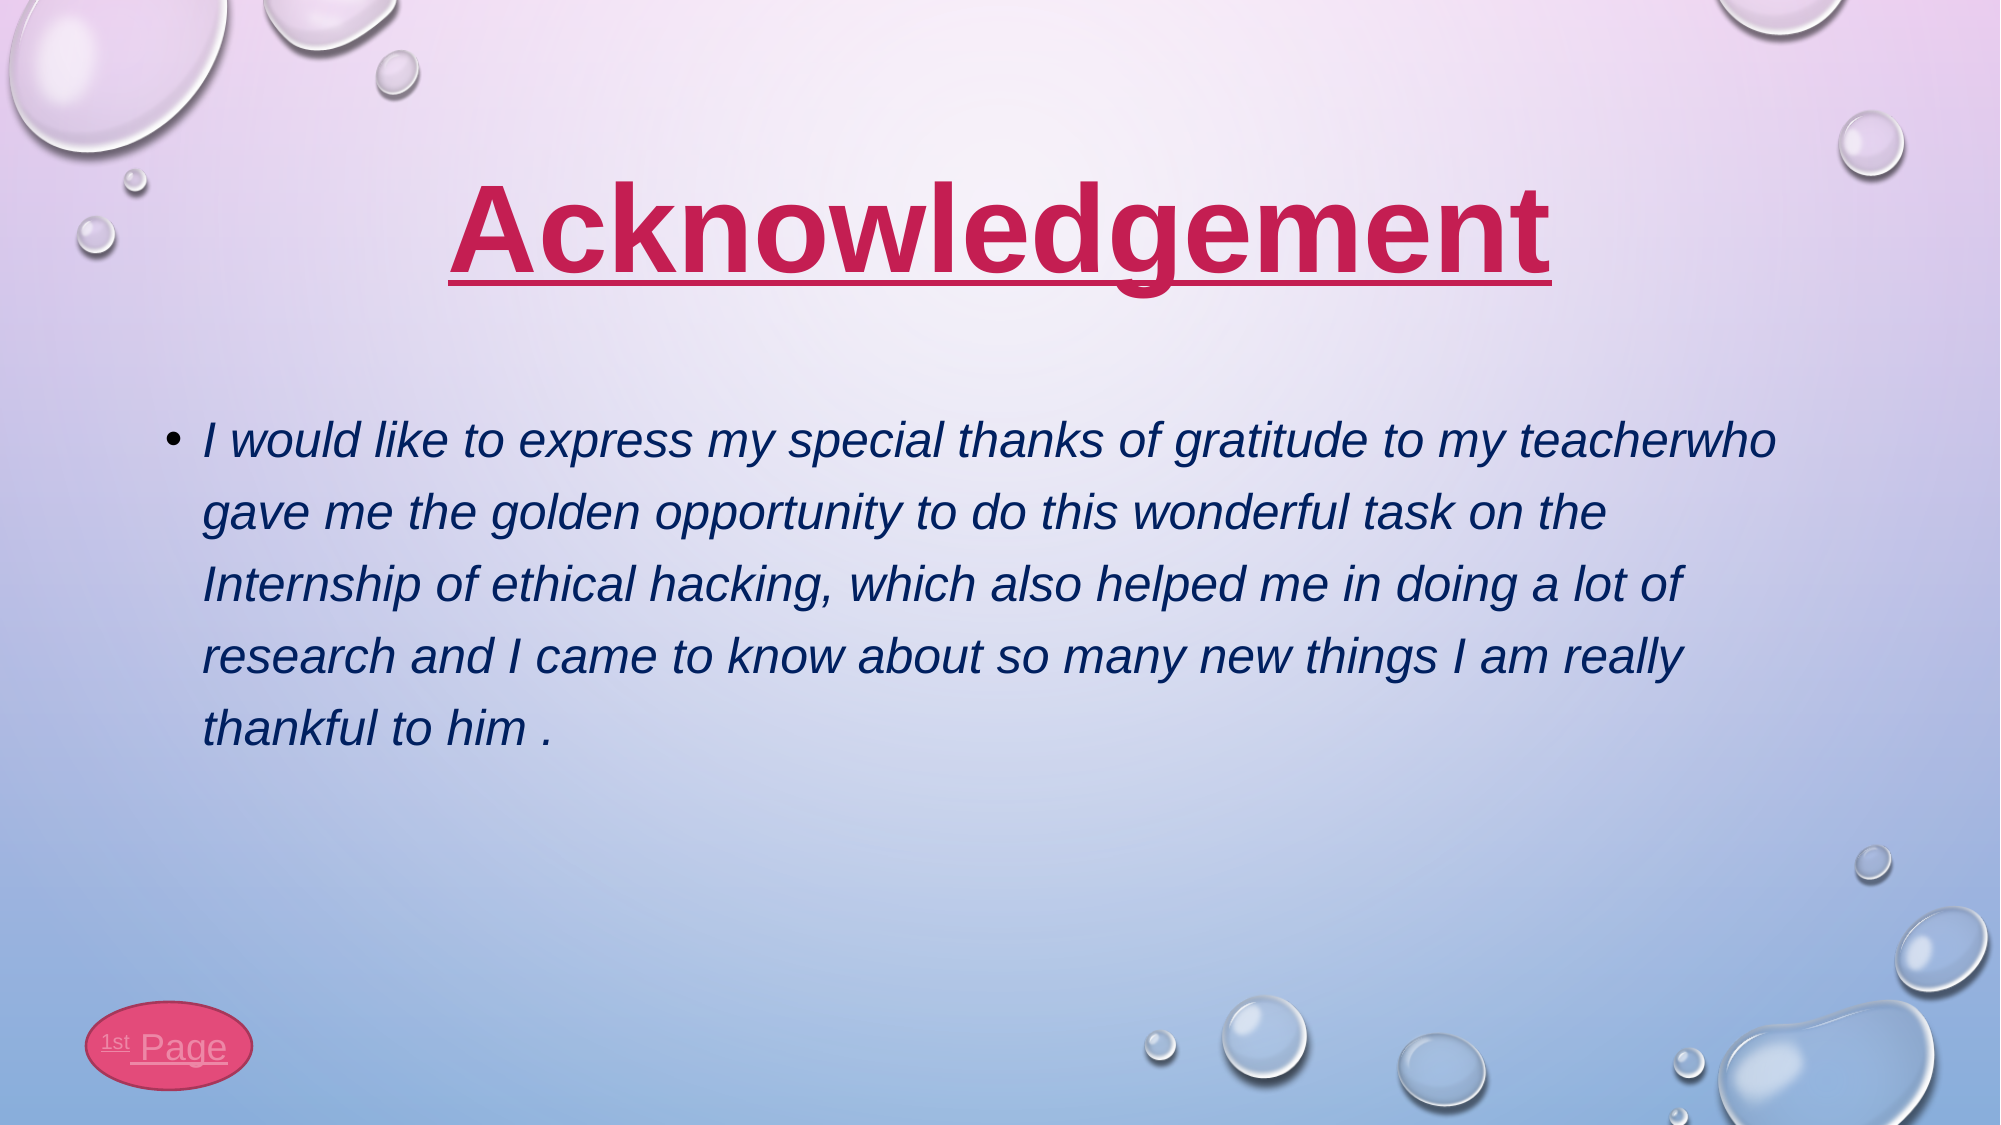

# Acknowledgement
I would like to express my special thanks of gratitude to my teacherwho gave me the golden opportunity to do this wonderful task on the Internship of ethical hacking, which also helped me in doing a lot of research and I came to know about so many new things I am really thankful to him .

1st Page